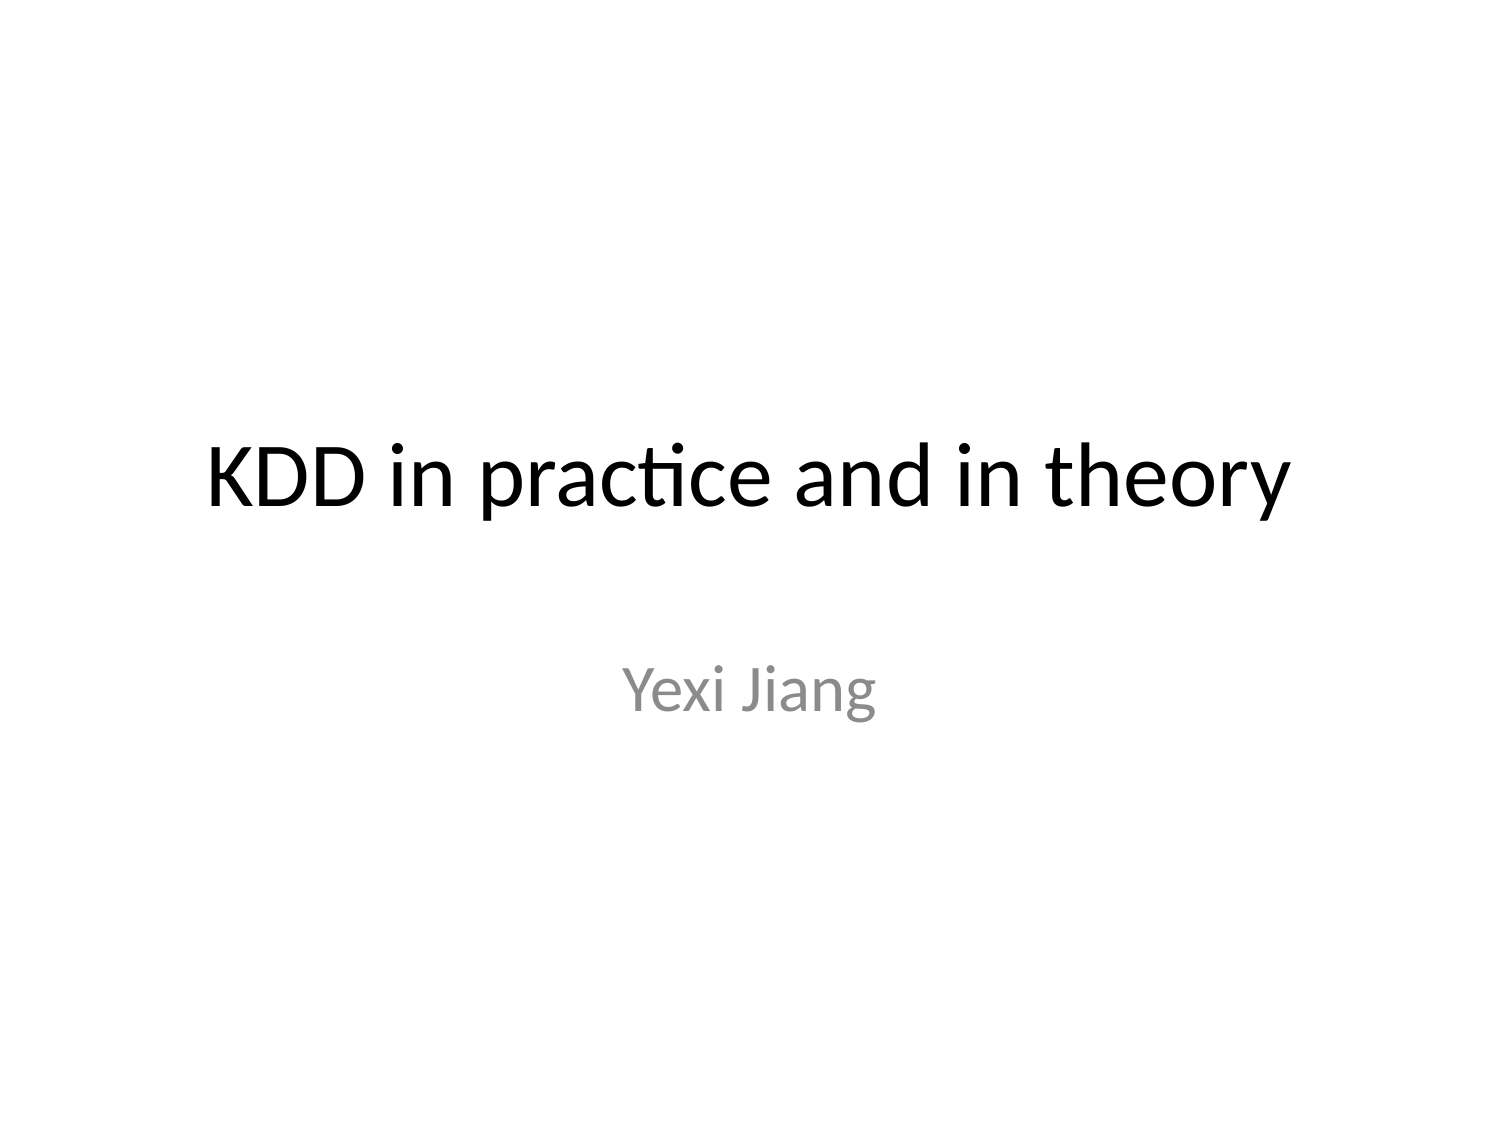

# KDD in practice and in theory
Yexi Jiang